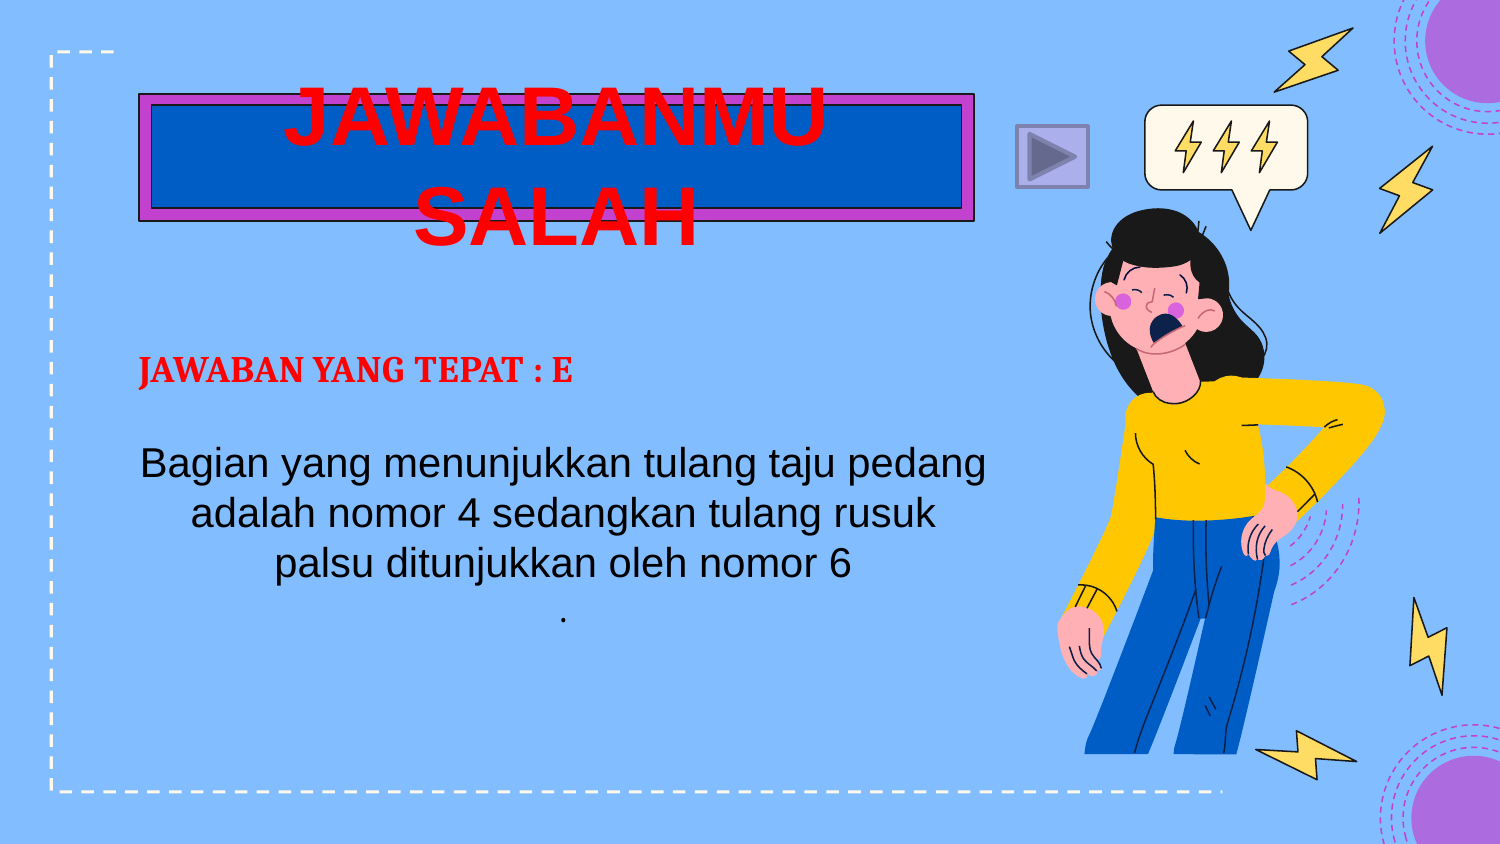

JAWABANMU SALAH

JAWABAN YANG TEPAT : E

Bagian yang menunjukkan tulang taju pedang adalah nomor 4 sedangkan tulang rusuk palsu ditunjukkan oleh nomor 6
.